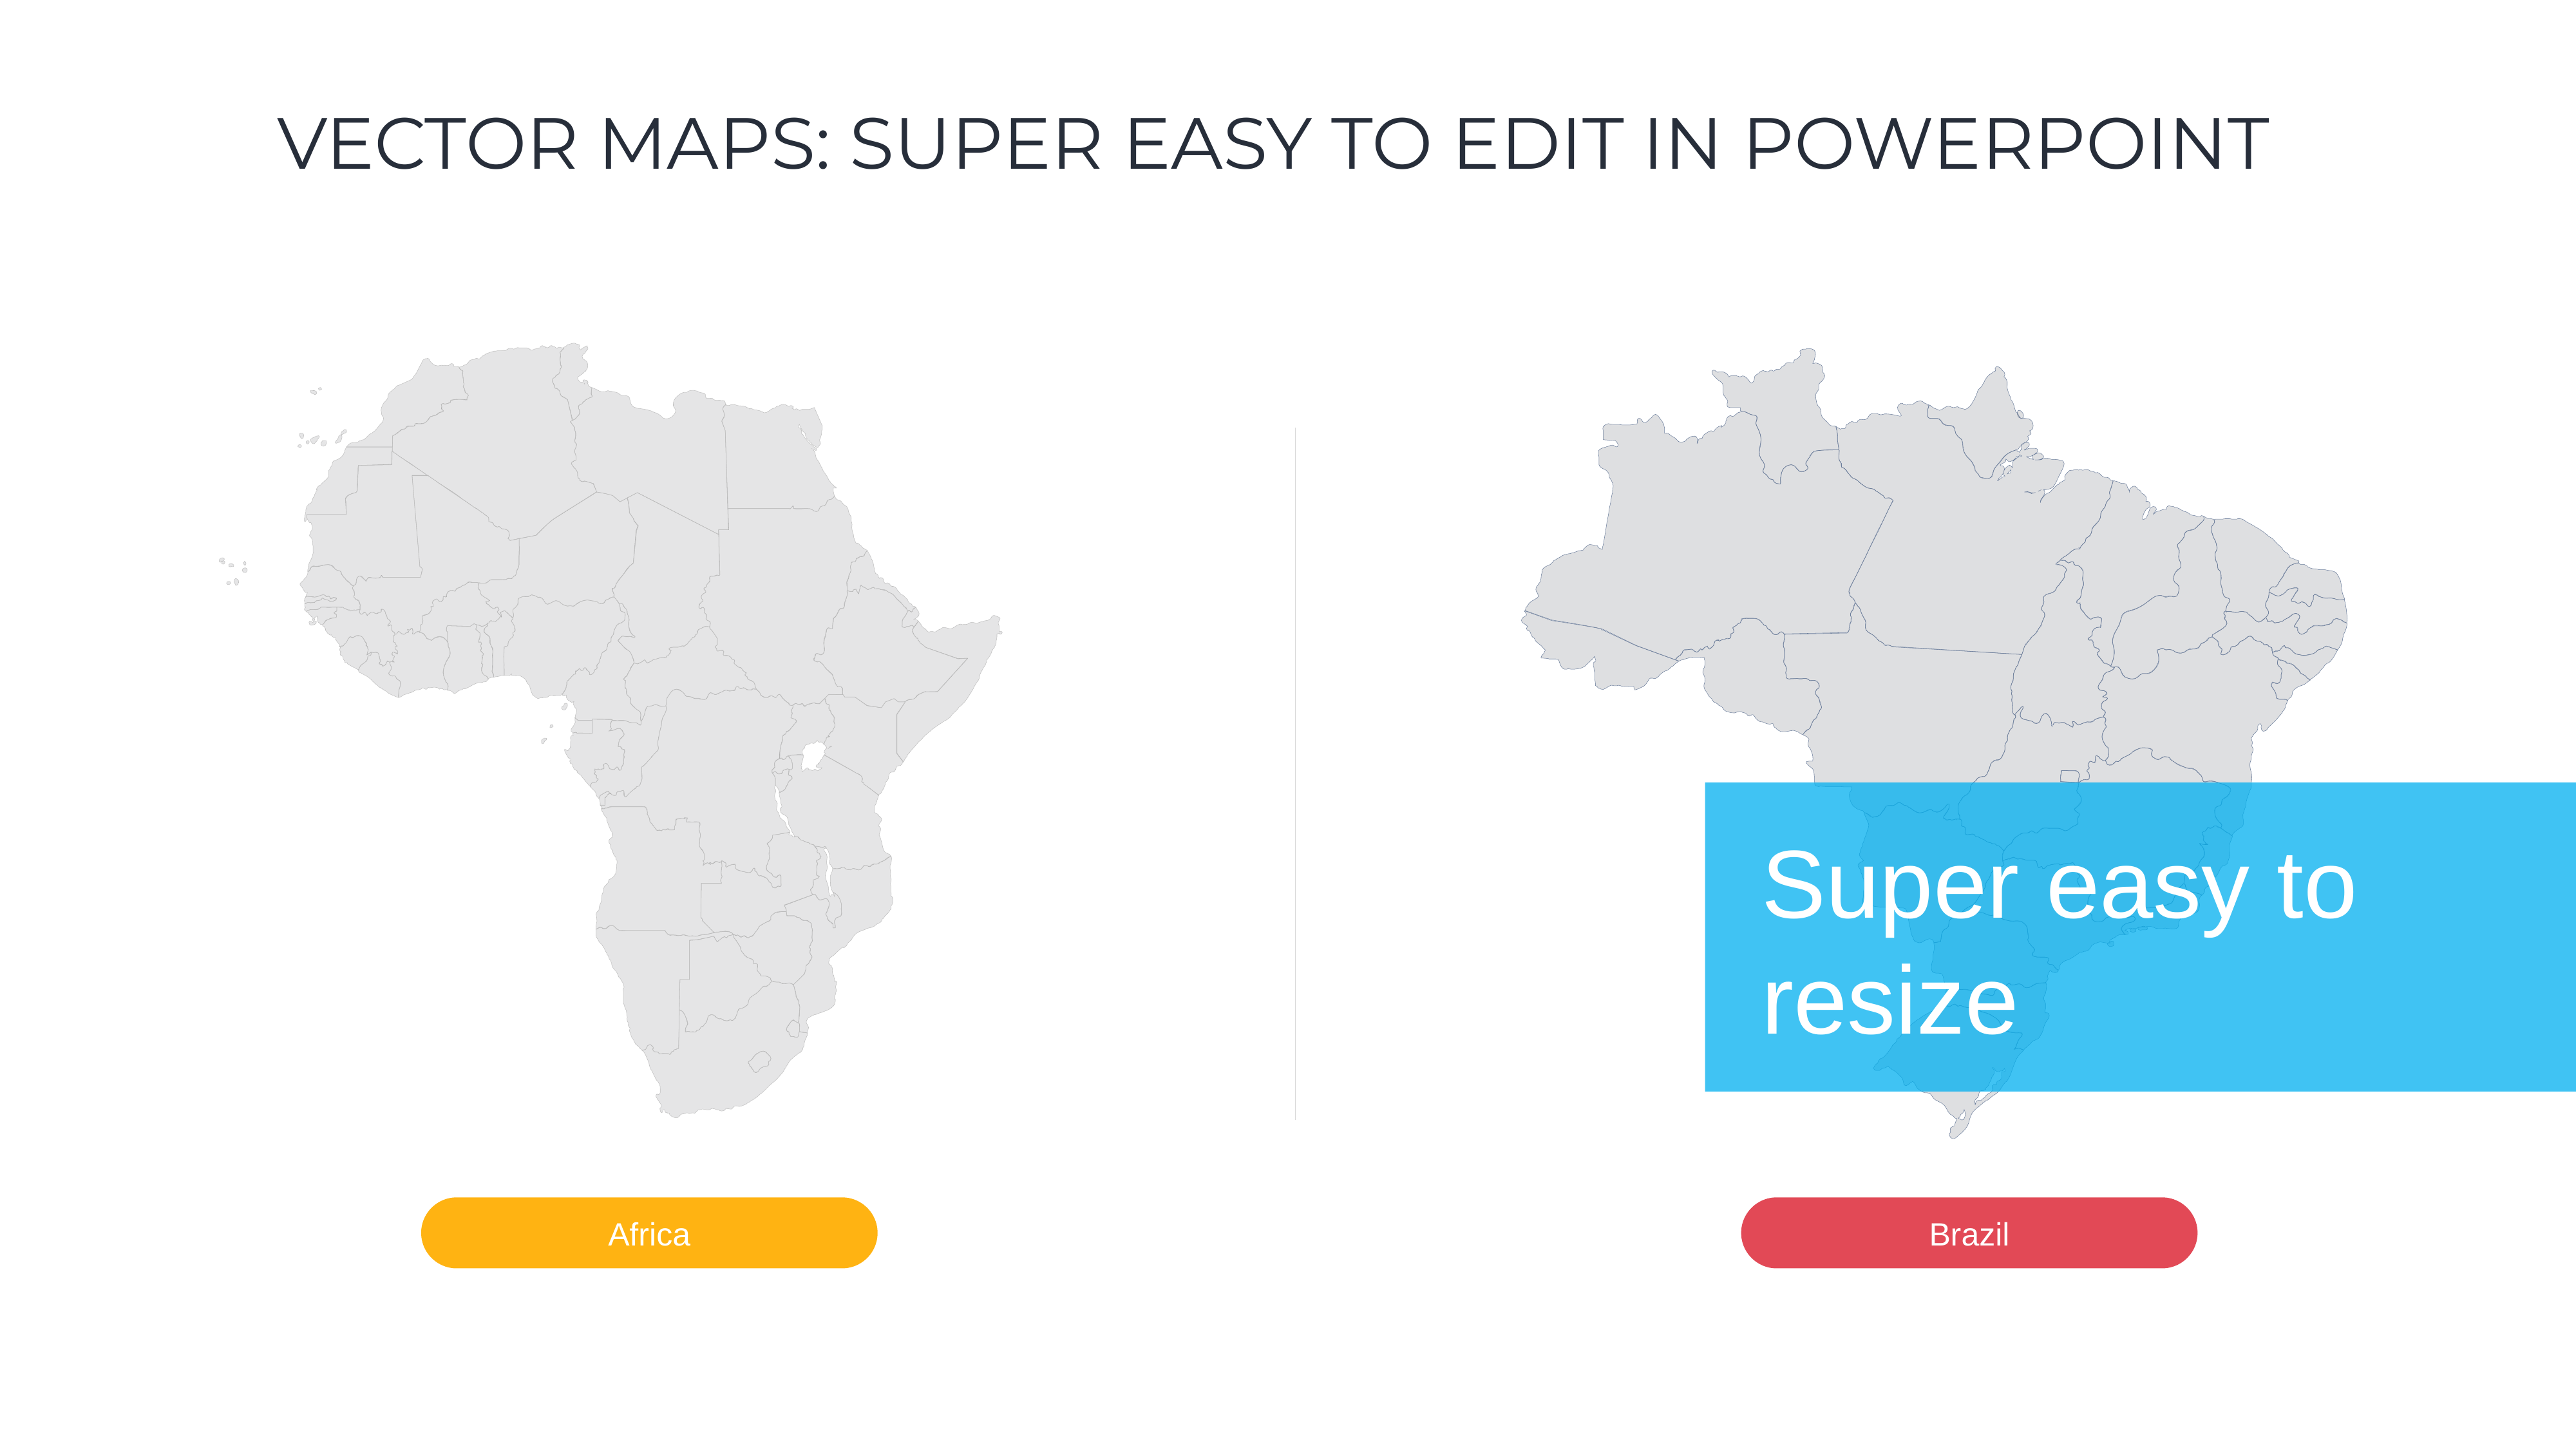

VECTOR MAPS: SUPER EASY TO EDIT IN POWERPOINT

Super easy to resize
Africa
Brazil